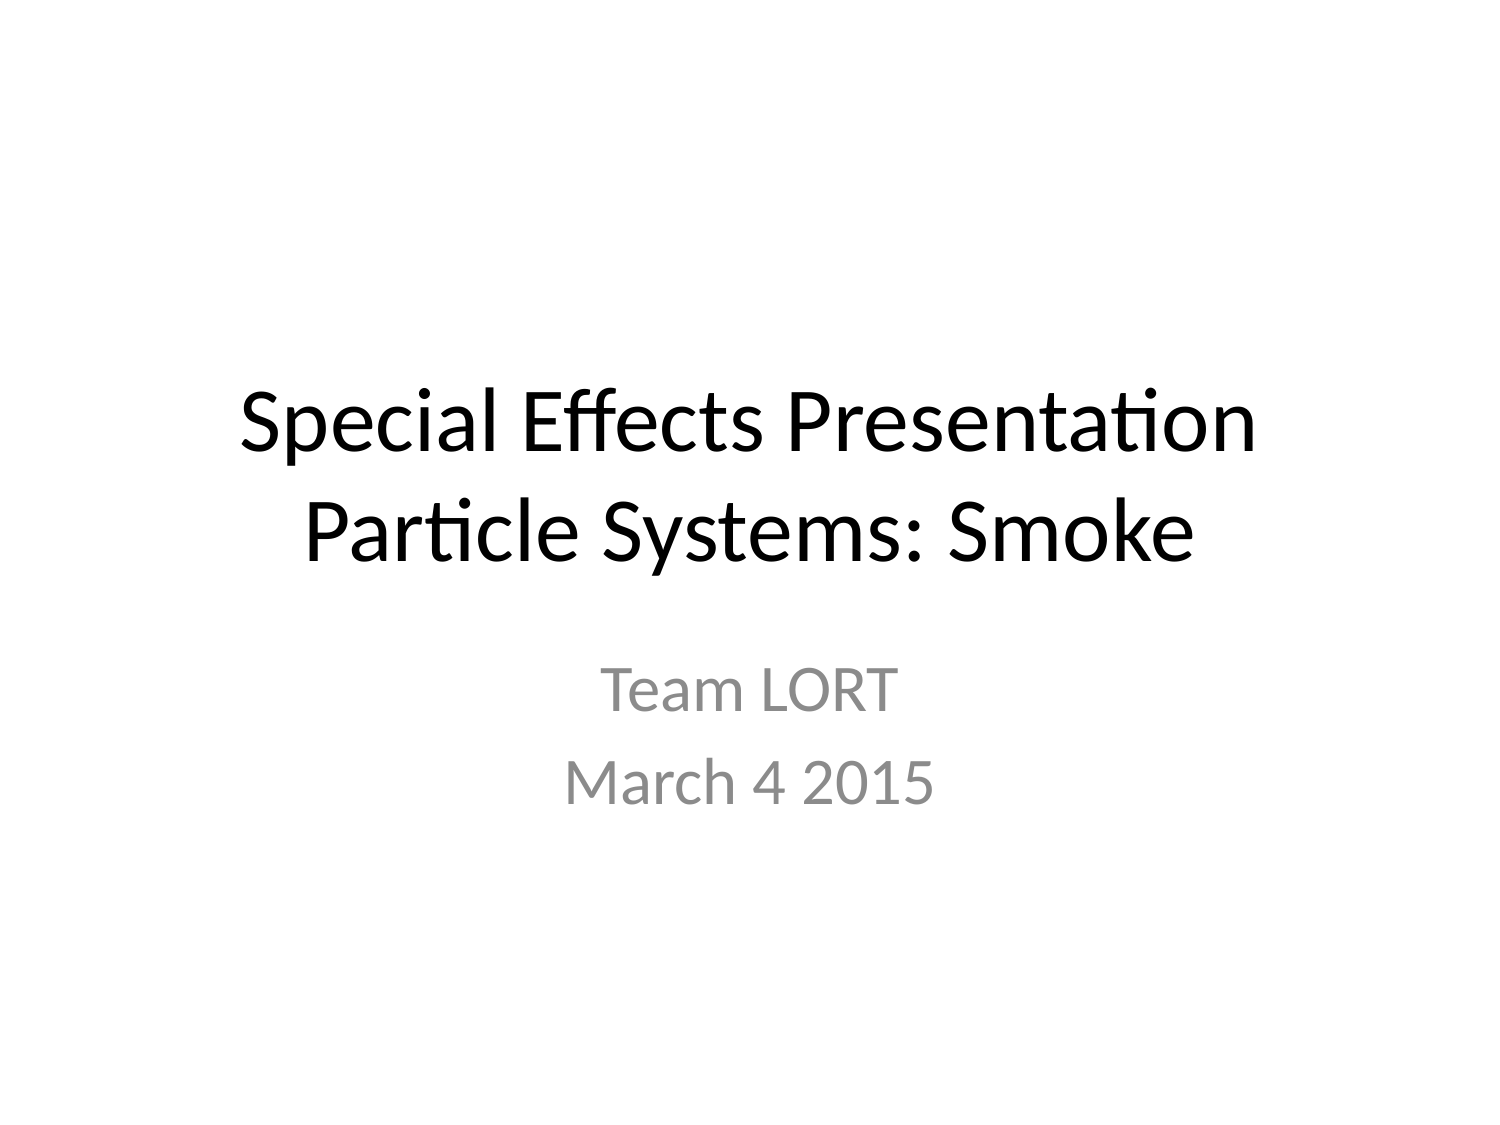

# Special Effects Presentation Particle Systems: Smoke
Team LORT
March 4 2015